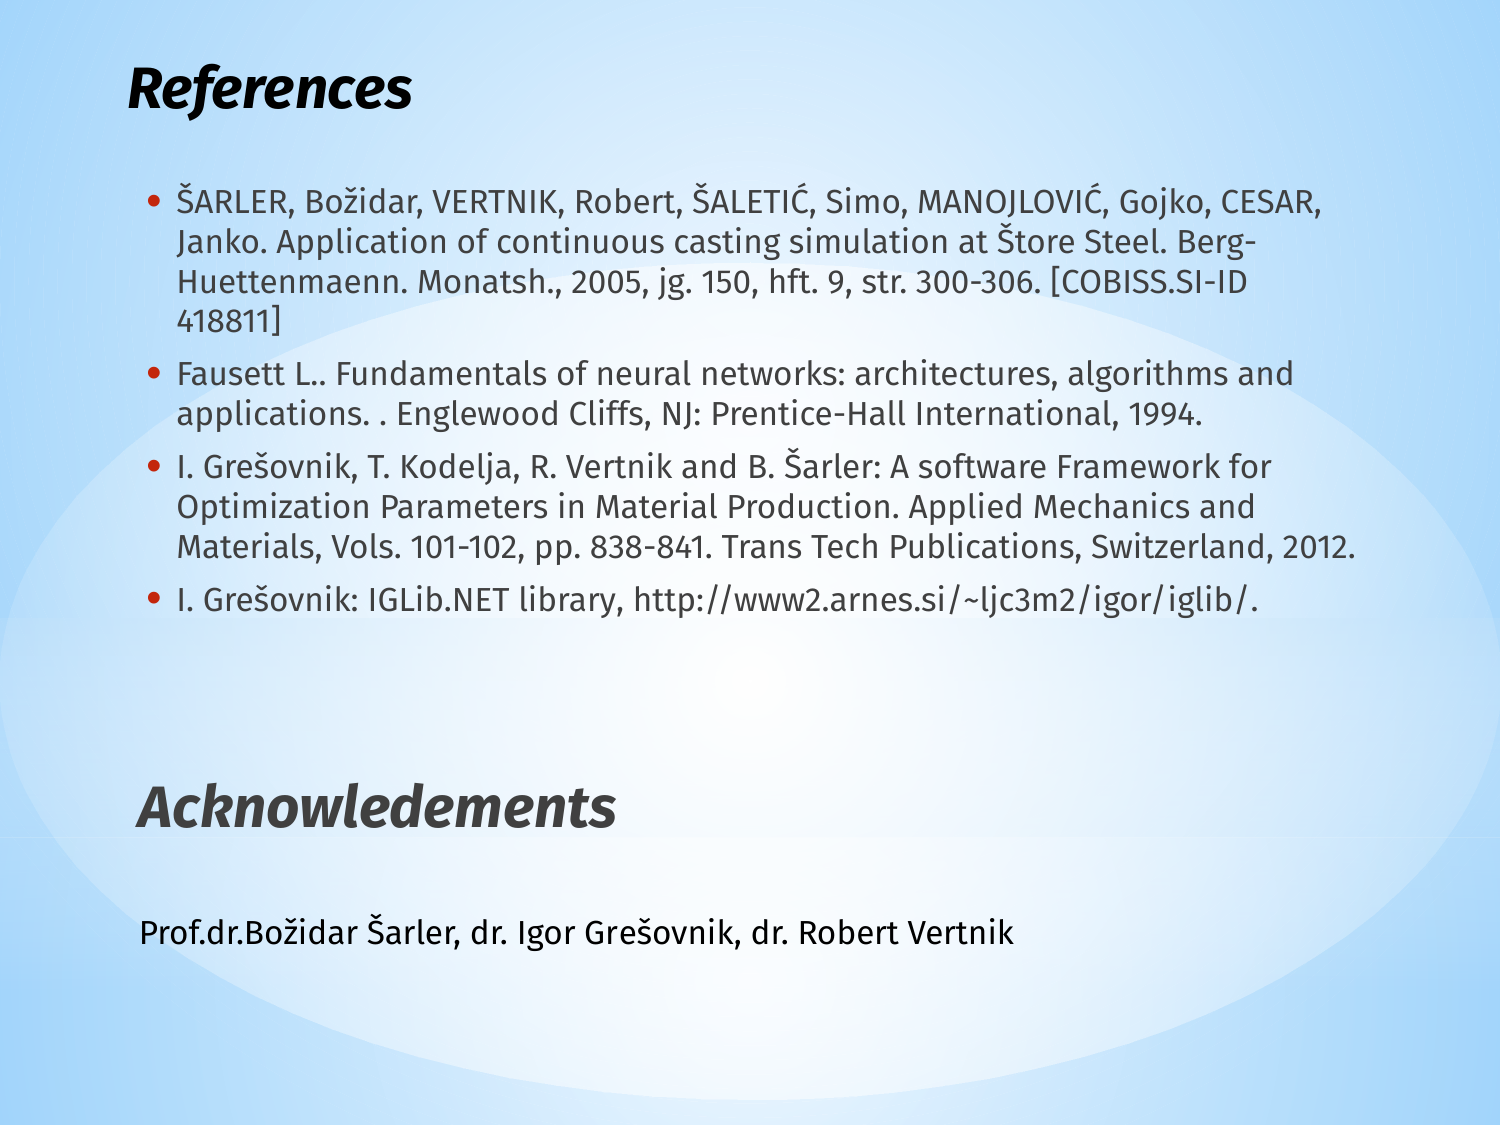

# References
ŠARLER, Božidar, VERTNIK, Robert, ŠALETIĆ, Simo, MANOJLOVIĆ, Gojko, CESAR, Janko. Application of continuous casting simulation at Štore Steel. Berg- Huettenmaenn. Monatsh., 2005, jg. 150, hft. 9, str. 300-306. [COBISS.SI-ID 418811]
Fausett L.. Fundamentals of neural networks: architectures, algorithms and applications. . Englewood Cliffs, NJ: Prentice-Hall International, 1994.
I. Grešovnik, T. Kodelja, R. Vertnik and B. Šarler: A software Framework for Optimization Parameters in Material Production. Applied Mechanics and Materials, Vols. 101-102, pp. 838-841. Trans Tech Publications, Switzerland, 2012.
I. Grešovnik: IGLib.NET library, http://www2.arnes.si/~ljc3m2/igor/iglib/.
Acknowledements
Prof.dr.Božidar Šarler, dr. Igor Grešovnik, dr. Robert Vertnik